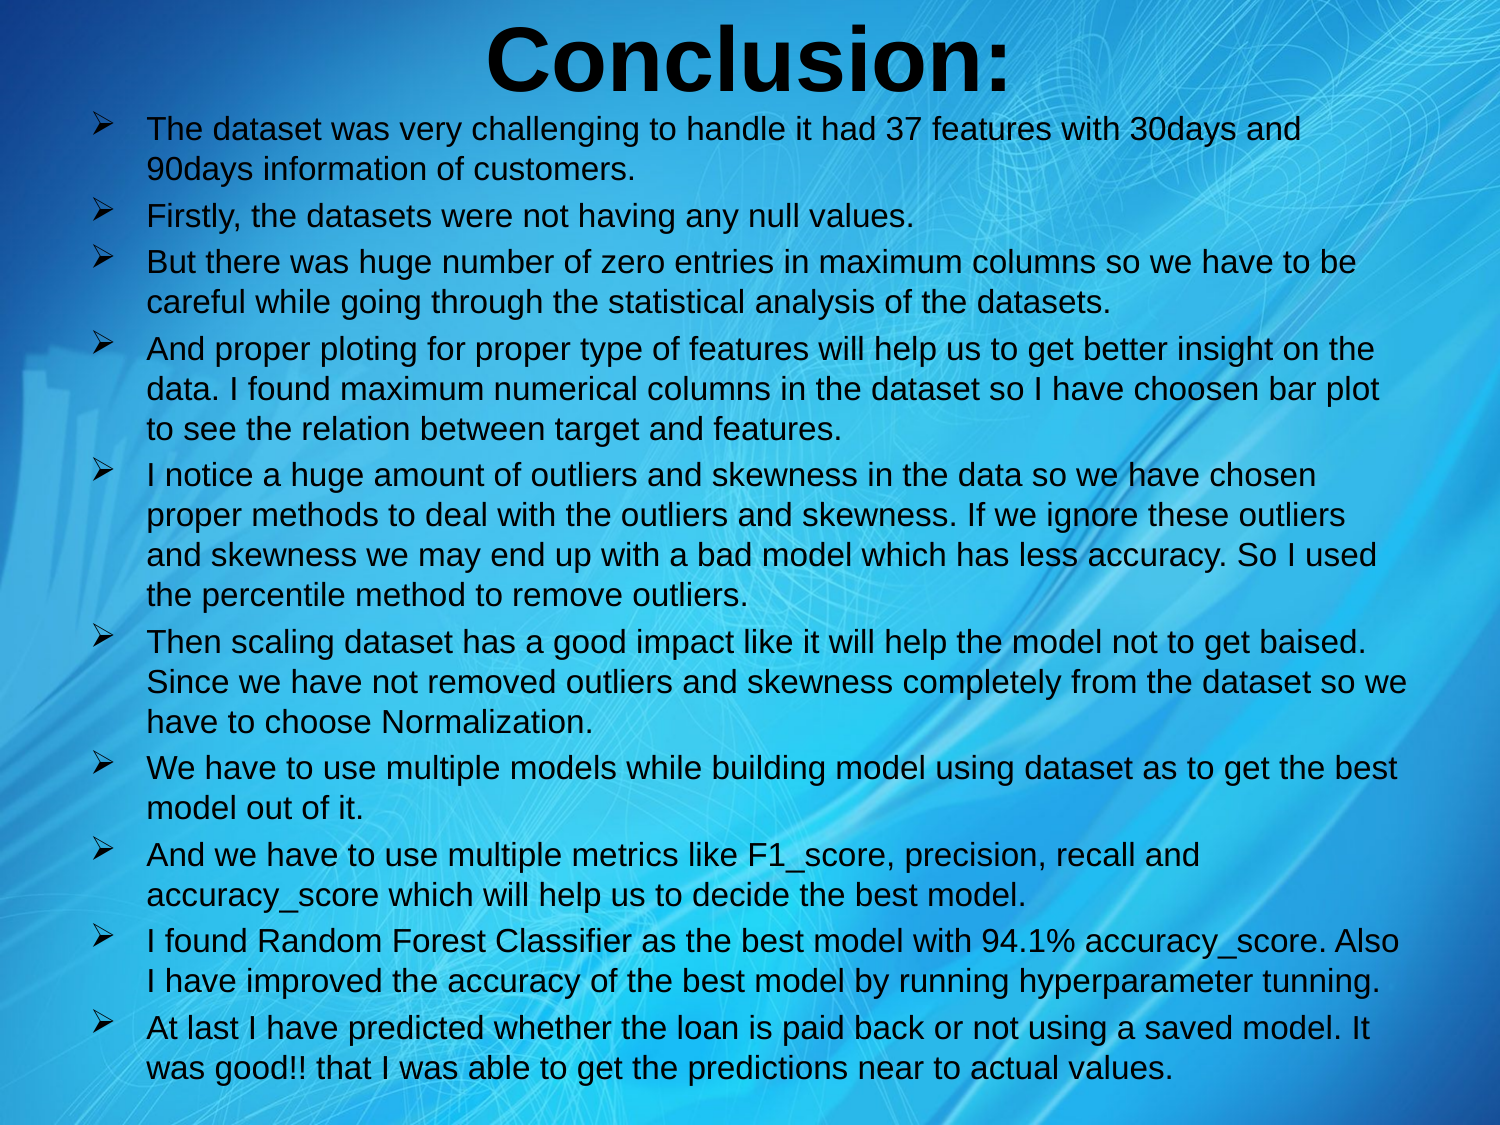

# Conclusion:
The dataset was very challenging to handle it had 37 features with 30days and 90days information of customers.
Firstly, the datasets were not having any null values.
But there was huge number of zero entries in maximum columns so we have to be careful while going through the statistical analysis of the datasets.
And proper ploting for proper type of features will help us to get better insight on the data. I found maximum numerical columns in the dataset so I have choosen bar plot to see the relation between target and features.
I notice a huge amount of outliers and skewness in the data so we have chosen proper methods to deal with the outliers and skewness. If we ignore these outliers and skewness we may end up with a bad model which has less accuracy. So I used the percentile method to remove outliers.
Then scaling dataset has a good impact like it will help the model not to get baised. Since we have not removed outliers and skewness completely from the dataset so we have to choose Normalization.
We have to use multiple models while building model using dataset as to get the best model out of it.
And we have to use multiple metrics like F1_score, precision, recall and accuracy_score which will help us to decide the best model.
I found Random Forest Classifier as the best model with 94.1% accuracy_score. Also I have improved the accuracy of the best model by running hyperparameter tunning.
At last I have predicted whether the loan is paid back or not using a saved model. It was good!! that I was able to get the predictions near to actual values.